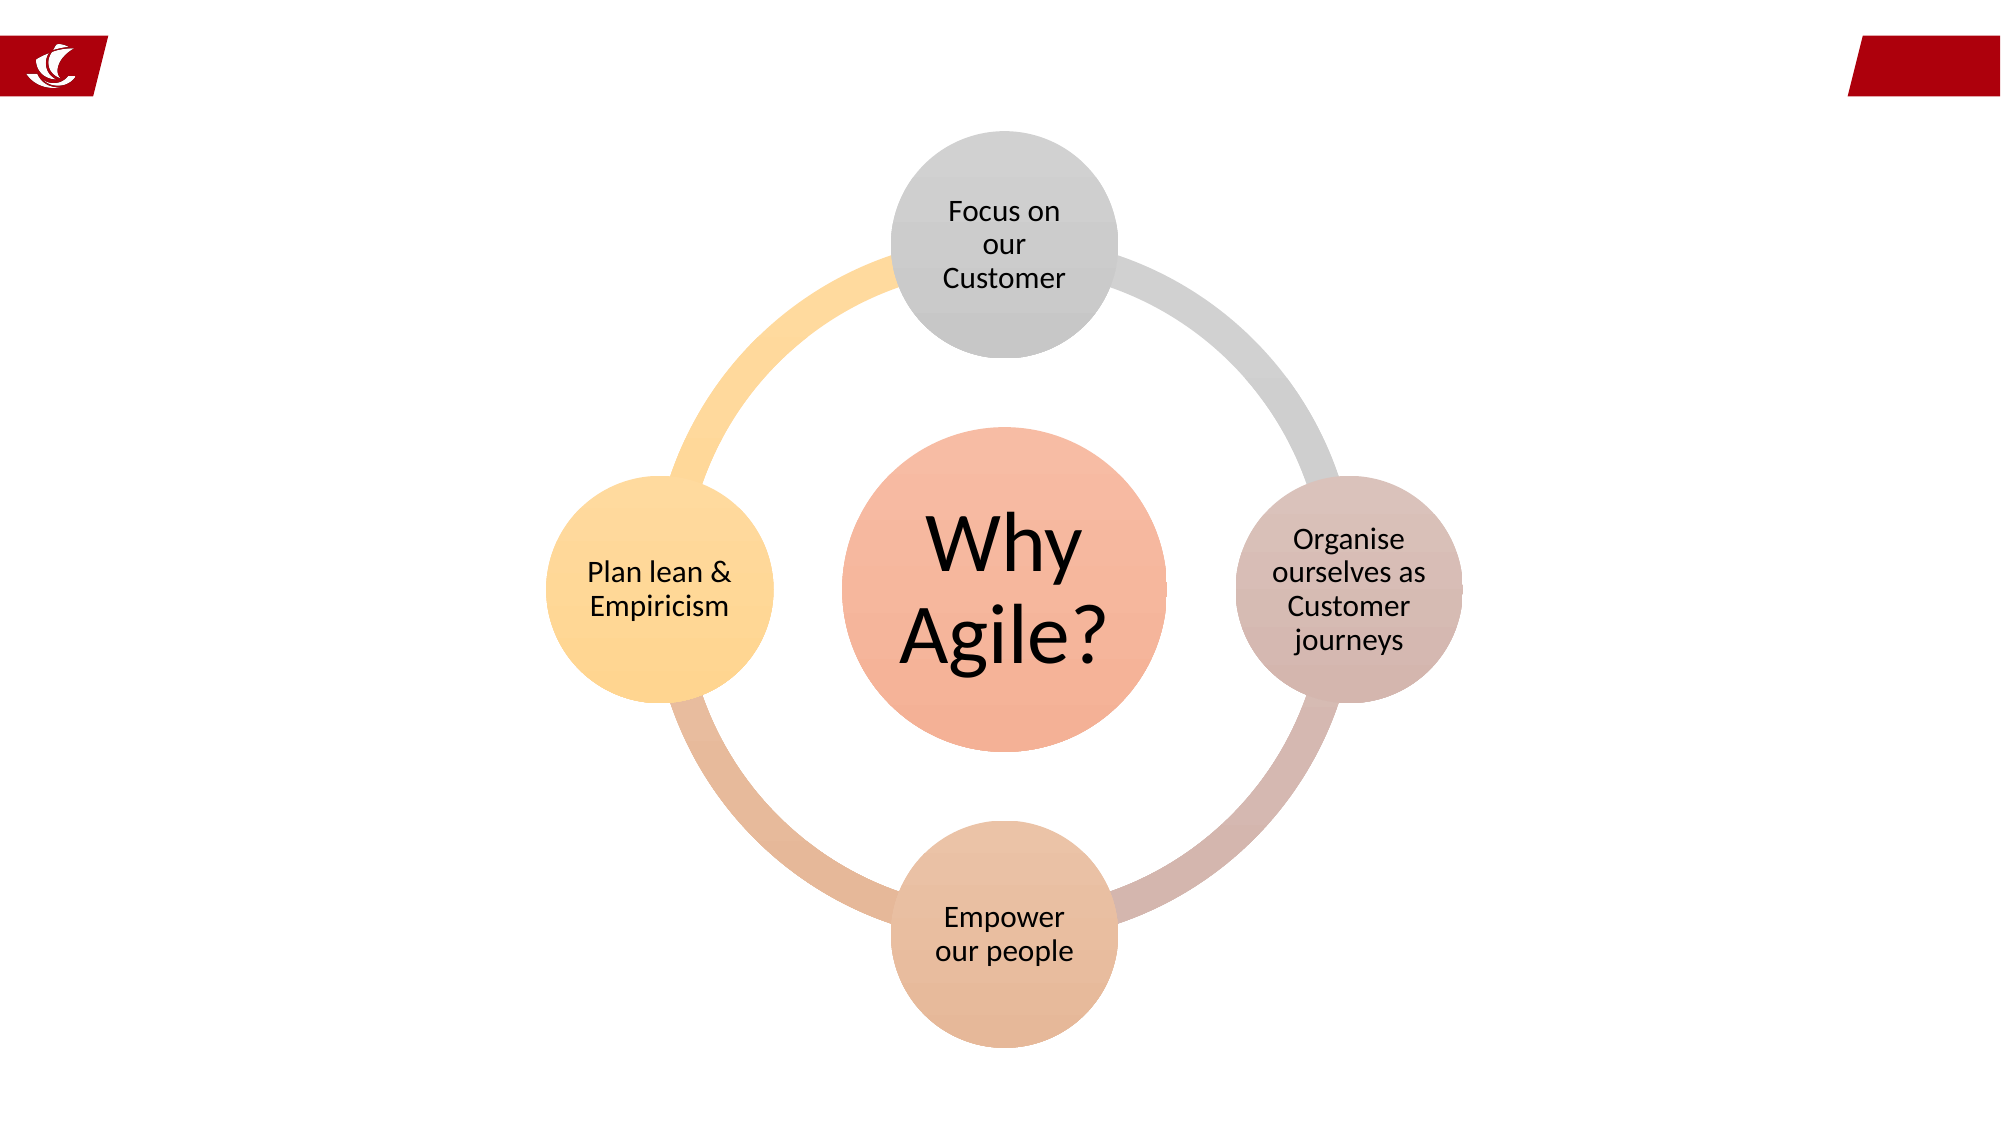

Why Agile?
Focus on our Customer
Organise ourselves as Customer journeys
Empower our people
Plan lean & Empiricism